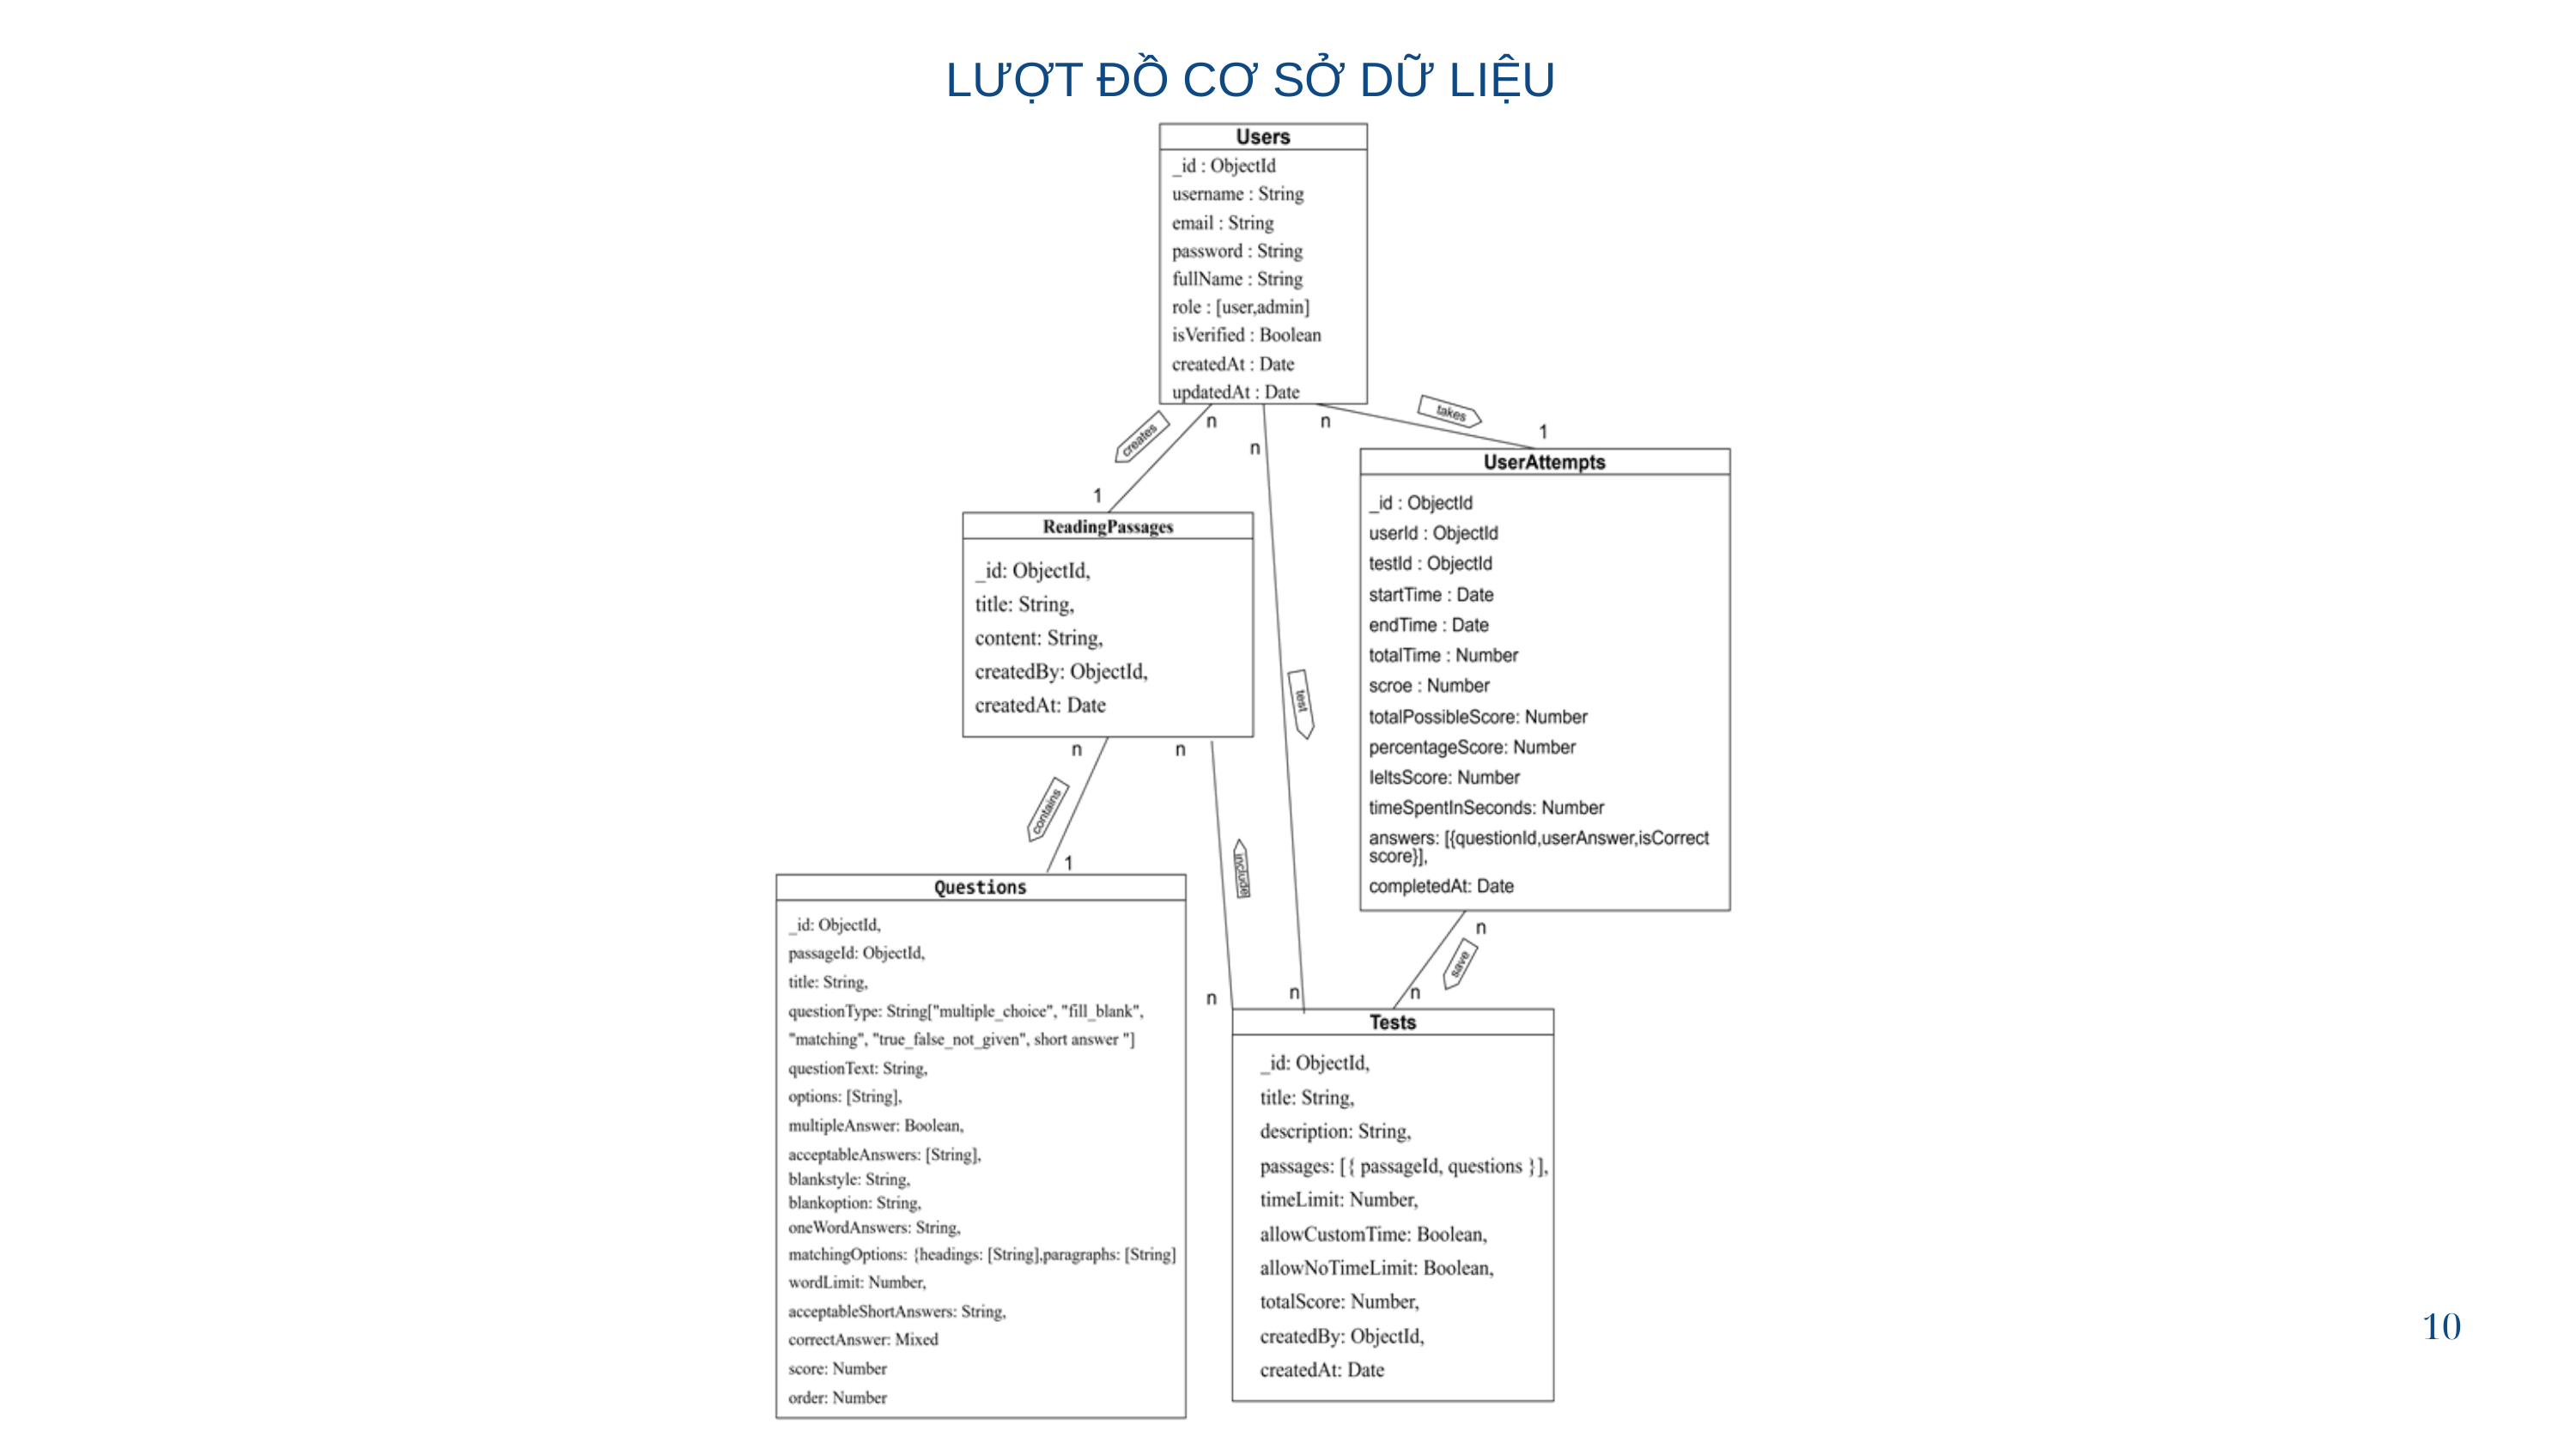

LƯỢT ĐỒ CƠ SỞ DỮ LIỆU

10